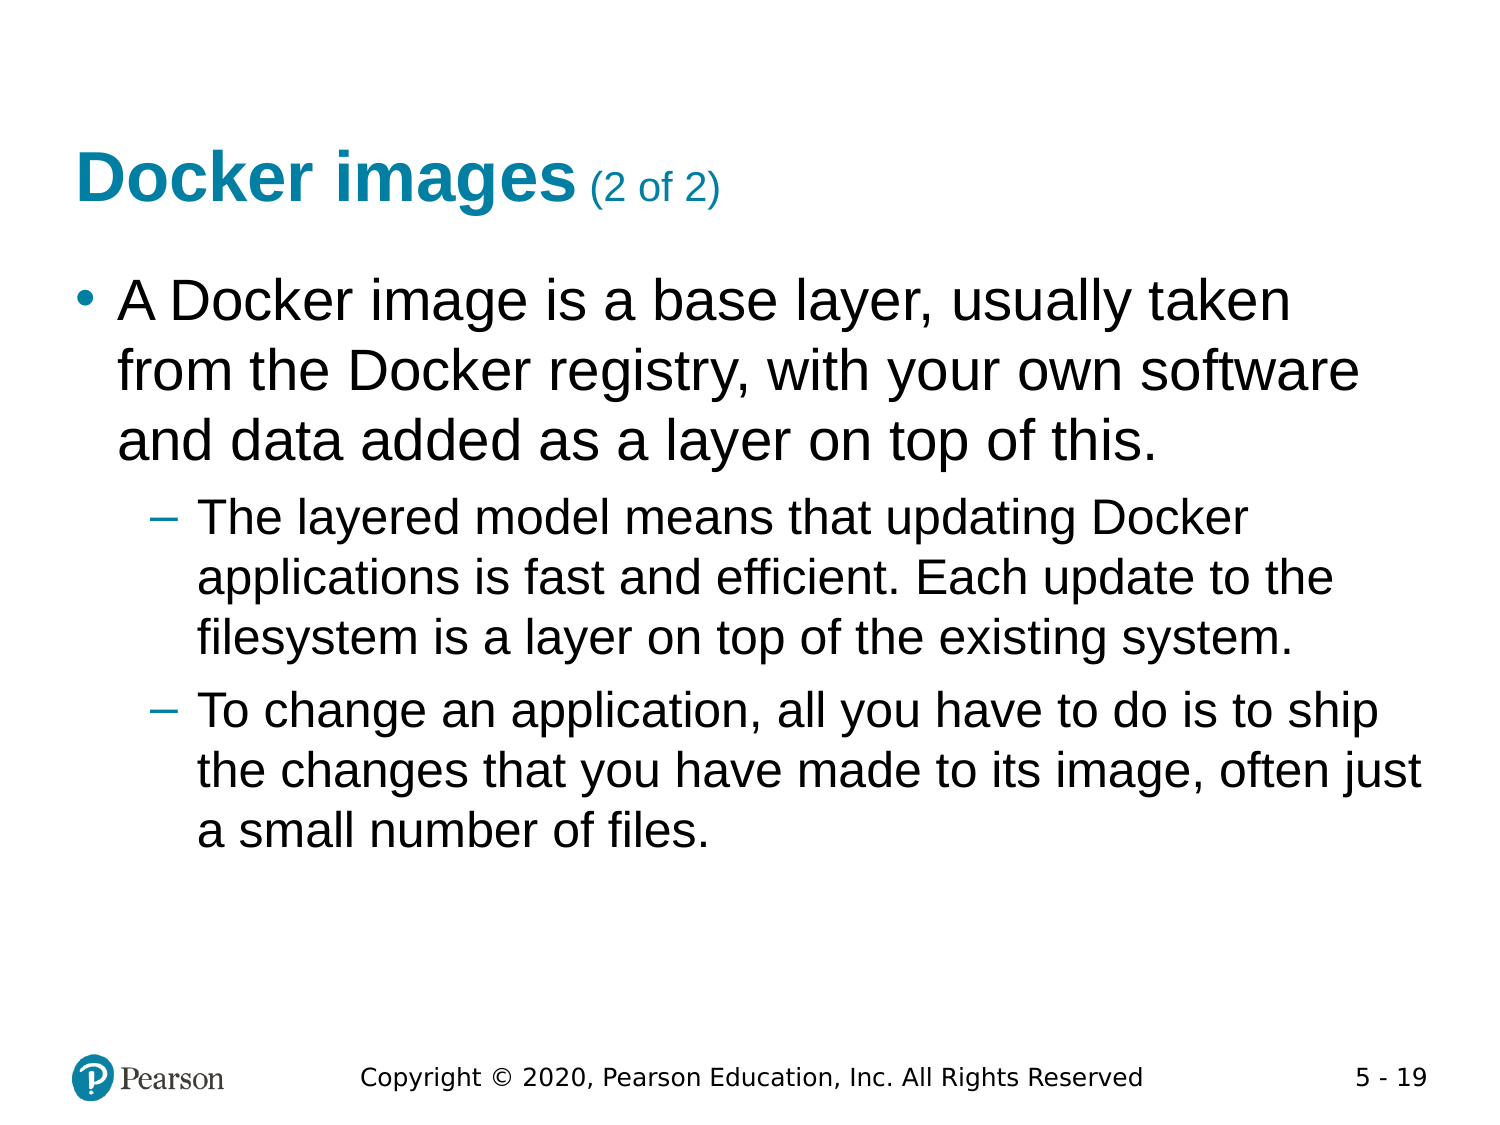

# Docker images (2 of 2)
A Docker image is a base layer, usually taken from the Docker registry, with your own software and data added as a layer on top of this.
The layered model means that updating Docker applications is fast and efficient. Each update to the filesystem is a layer on top of the existing system.
To change an application, all you have to do is to ship the changes that you have made to its image, often just a small number of files.